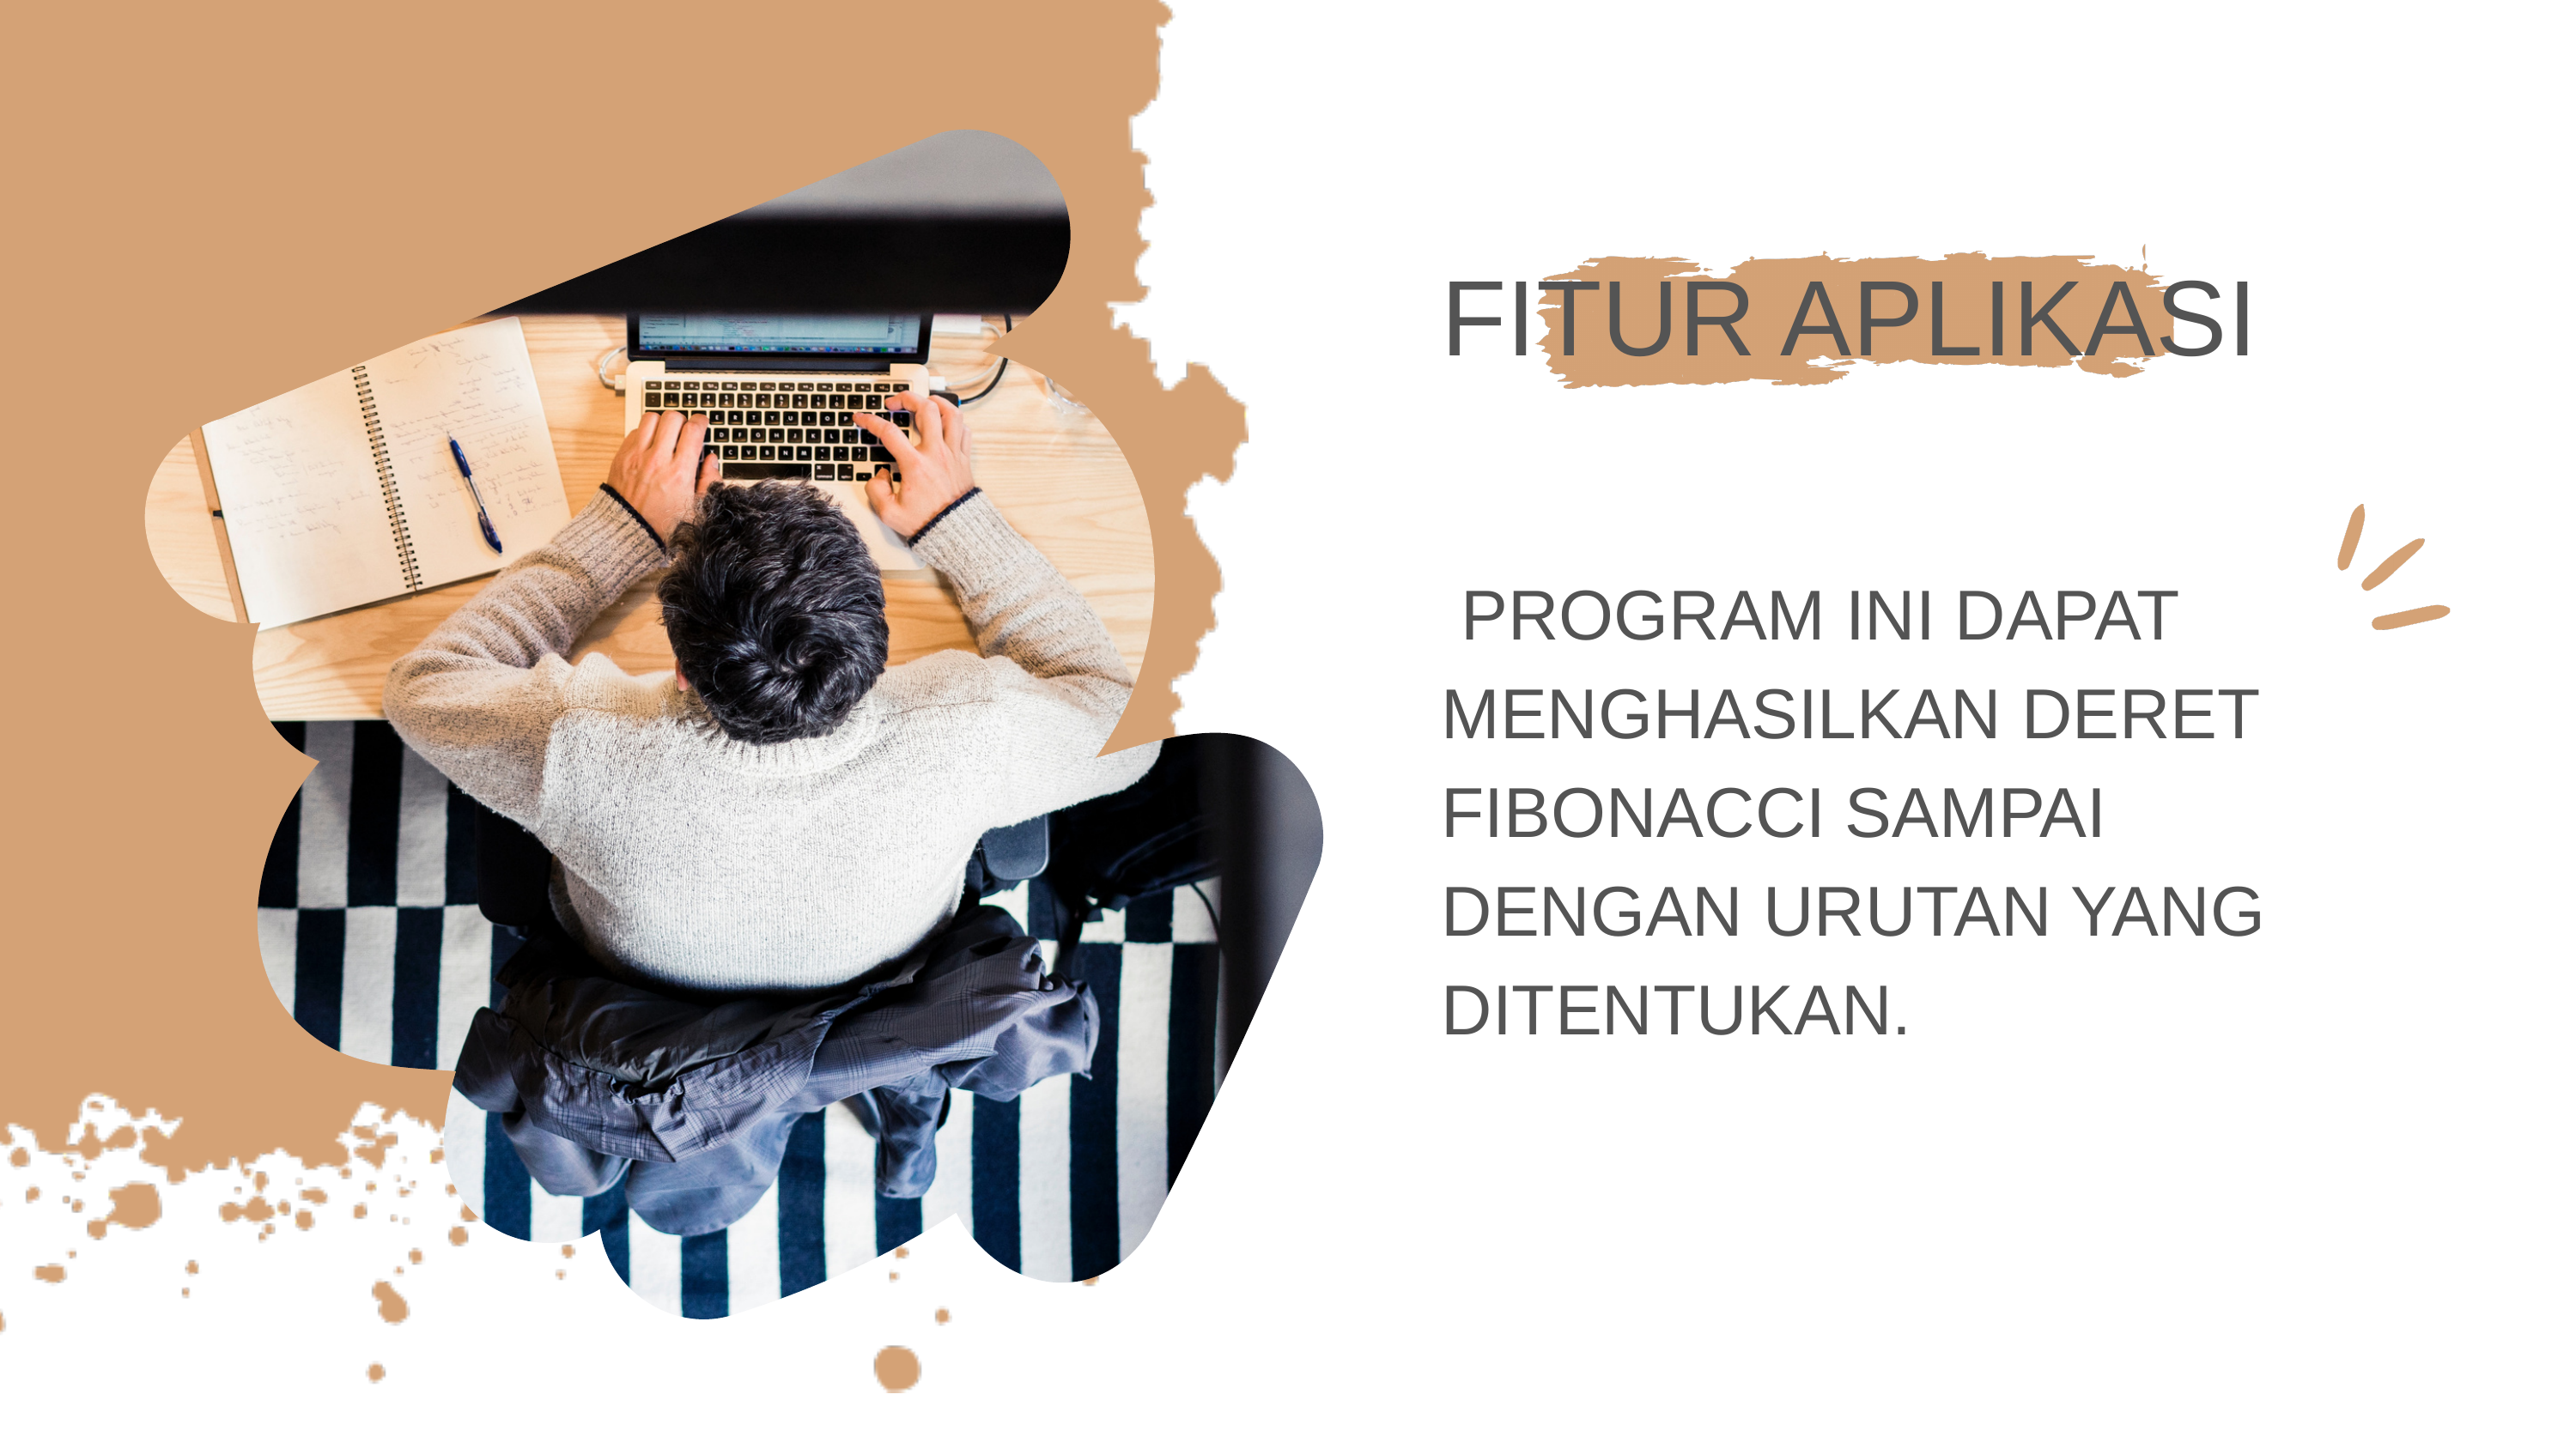

FITUR APLIKASI

 PROGRAM INI DAPAT MENGHASILKAN DERET FIBONACCI SAMPAI DENGAN URUTAN YANG DITENTUKAN.